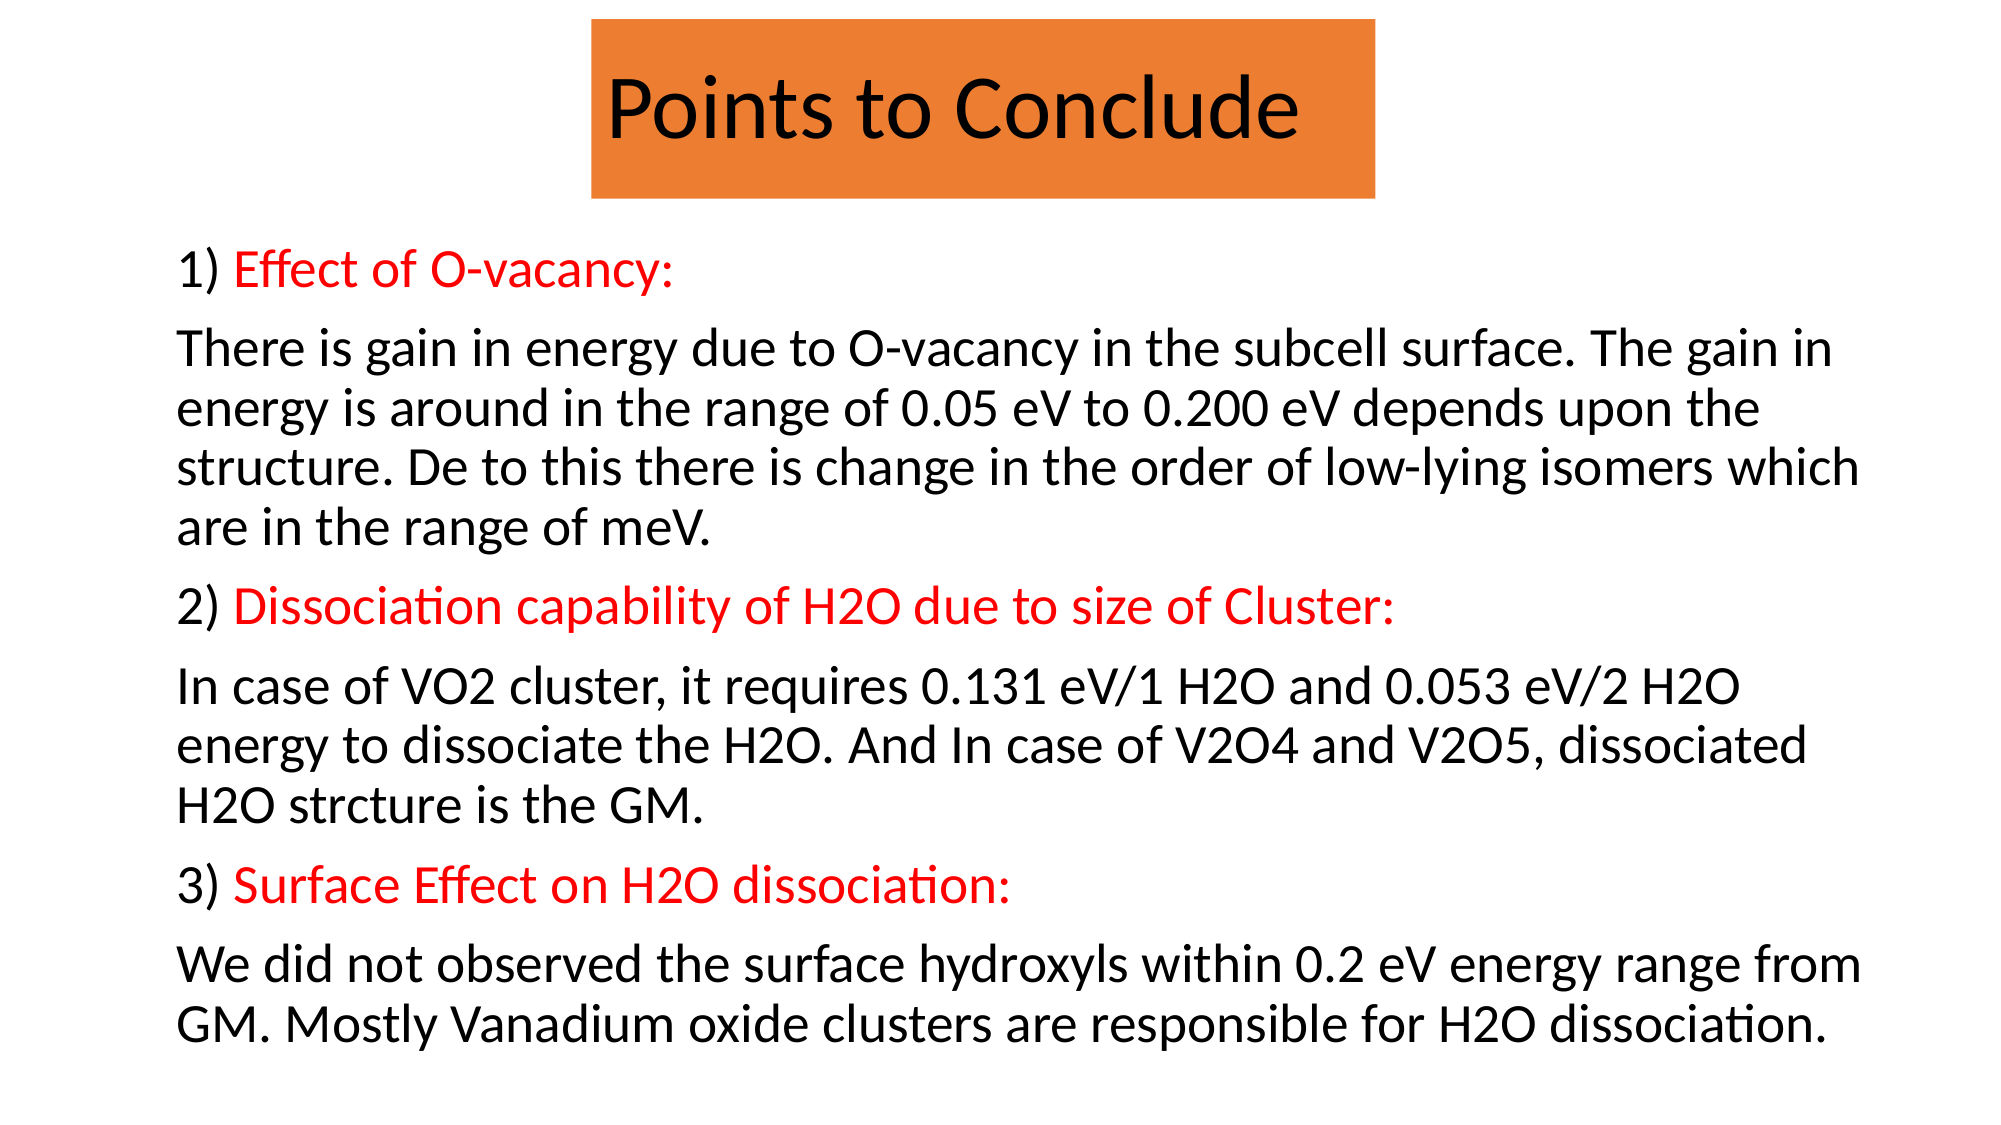

# Points to Conclude
1) Effect of O-vacancy:
There is gain in energy due to O-vacancy in the subcell surface. The gain in energy is around in the range of 0.05 eV to 0.200 eV depends upon the structure. De to this there is change in the order of low-lying isomers which are in the range of meV.
2) Dissociation capability of H2O due to size of Cluster:
In case of VO2 cluster, it requires 0.131 eV/1 H2O and 0.053 eV/2 H2O energy to dissociate the H2O. And In case of V2O4 and V2O5, dissociated H2O strcture is the GM.
3) Surface Effect on H2O dissociation:
We did not observed the surface hydroxyls within 0.2 eV energy range from GM. Mostly Vanadium oxide clusters are responsible for H2O dissociation.